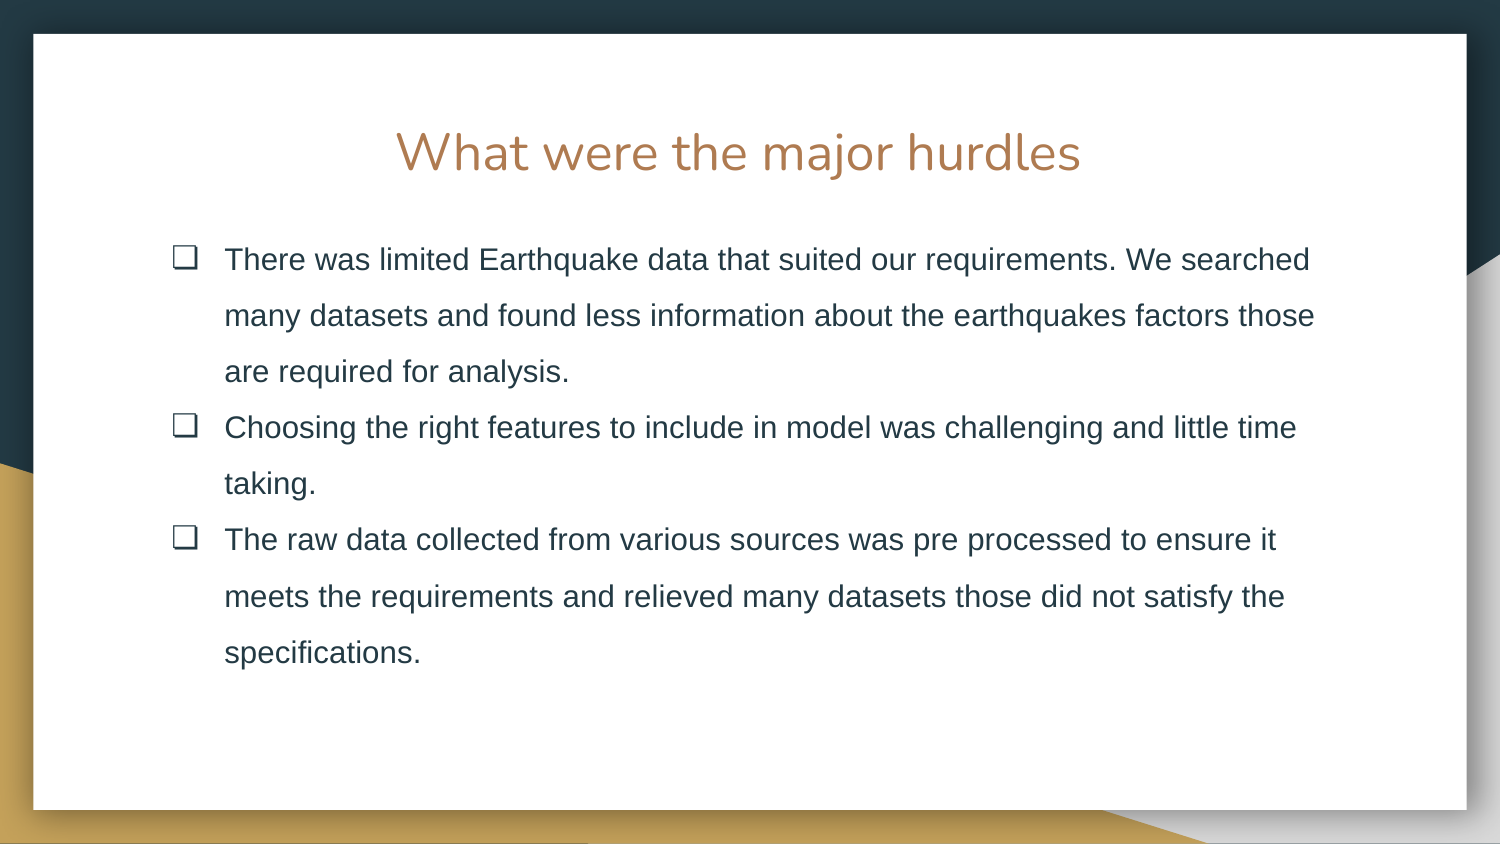

# What were the major hurdles
There was limited Earthquake data that suited our requirements. We searched many datasets and found less information about the earthquakes factors those are required for analysis.
Choosing the right features to include in model was challenging and little time taking.
The raw data collected from various sources was pre processed to ensure it meets the requirements and relieved many datasets those did not satisfy the specifications.